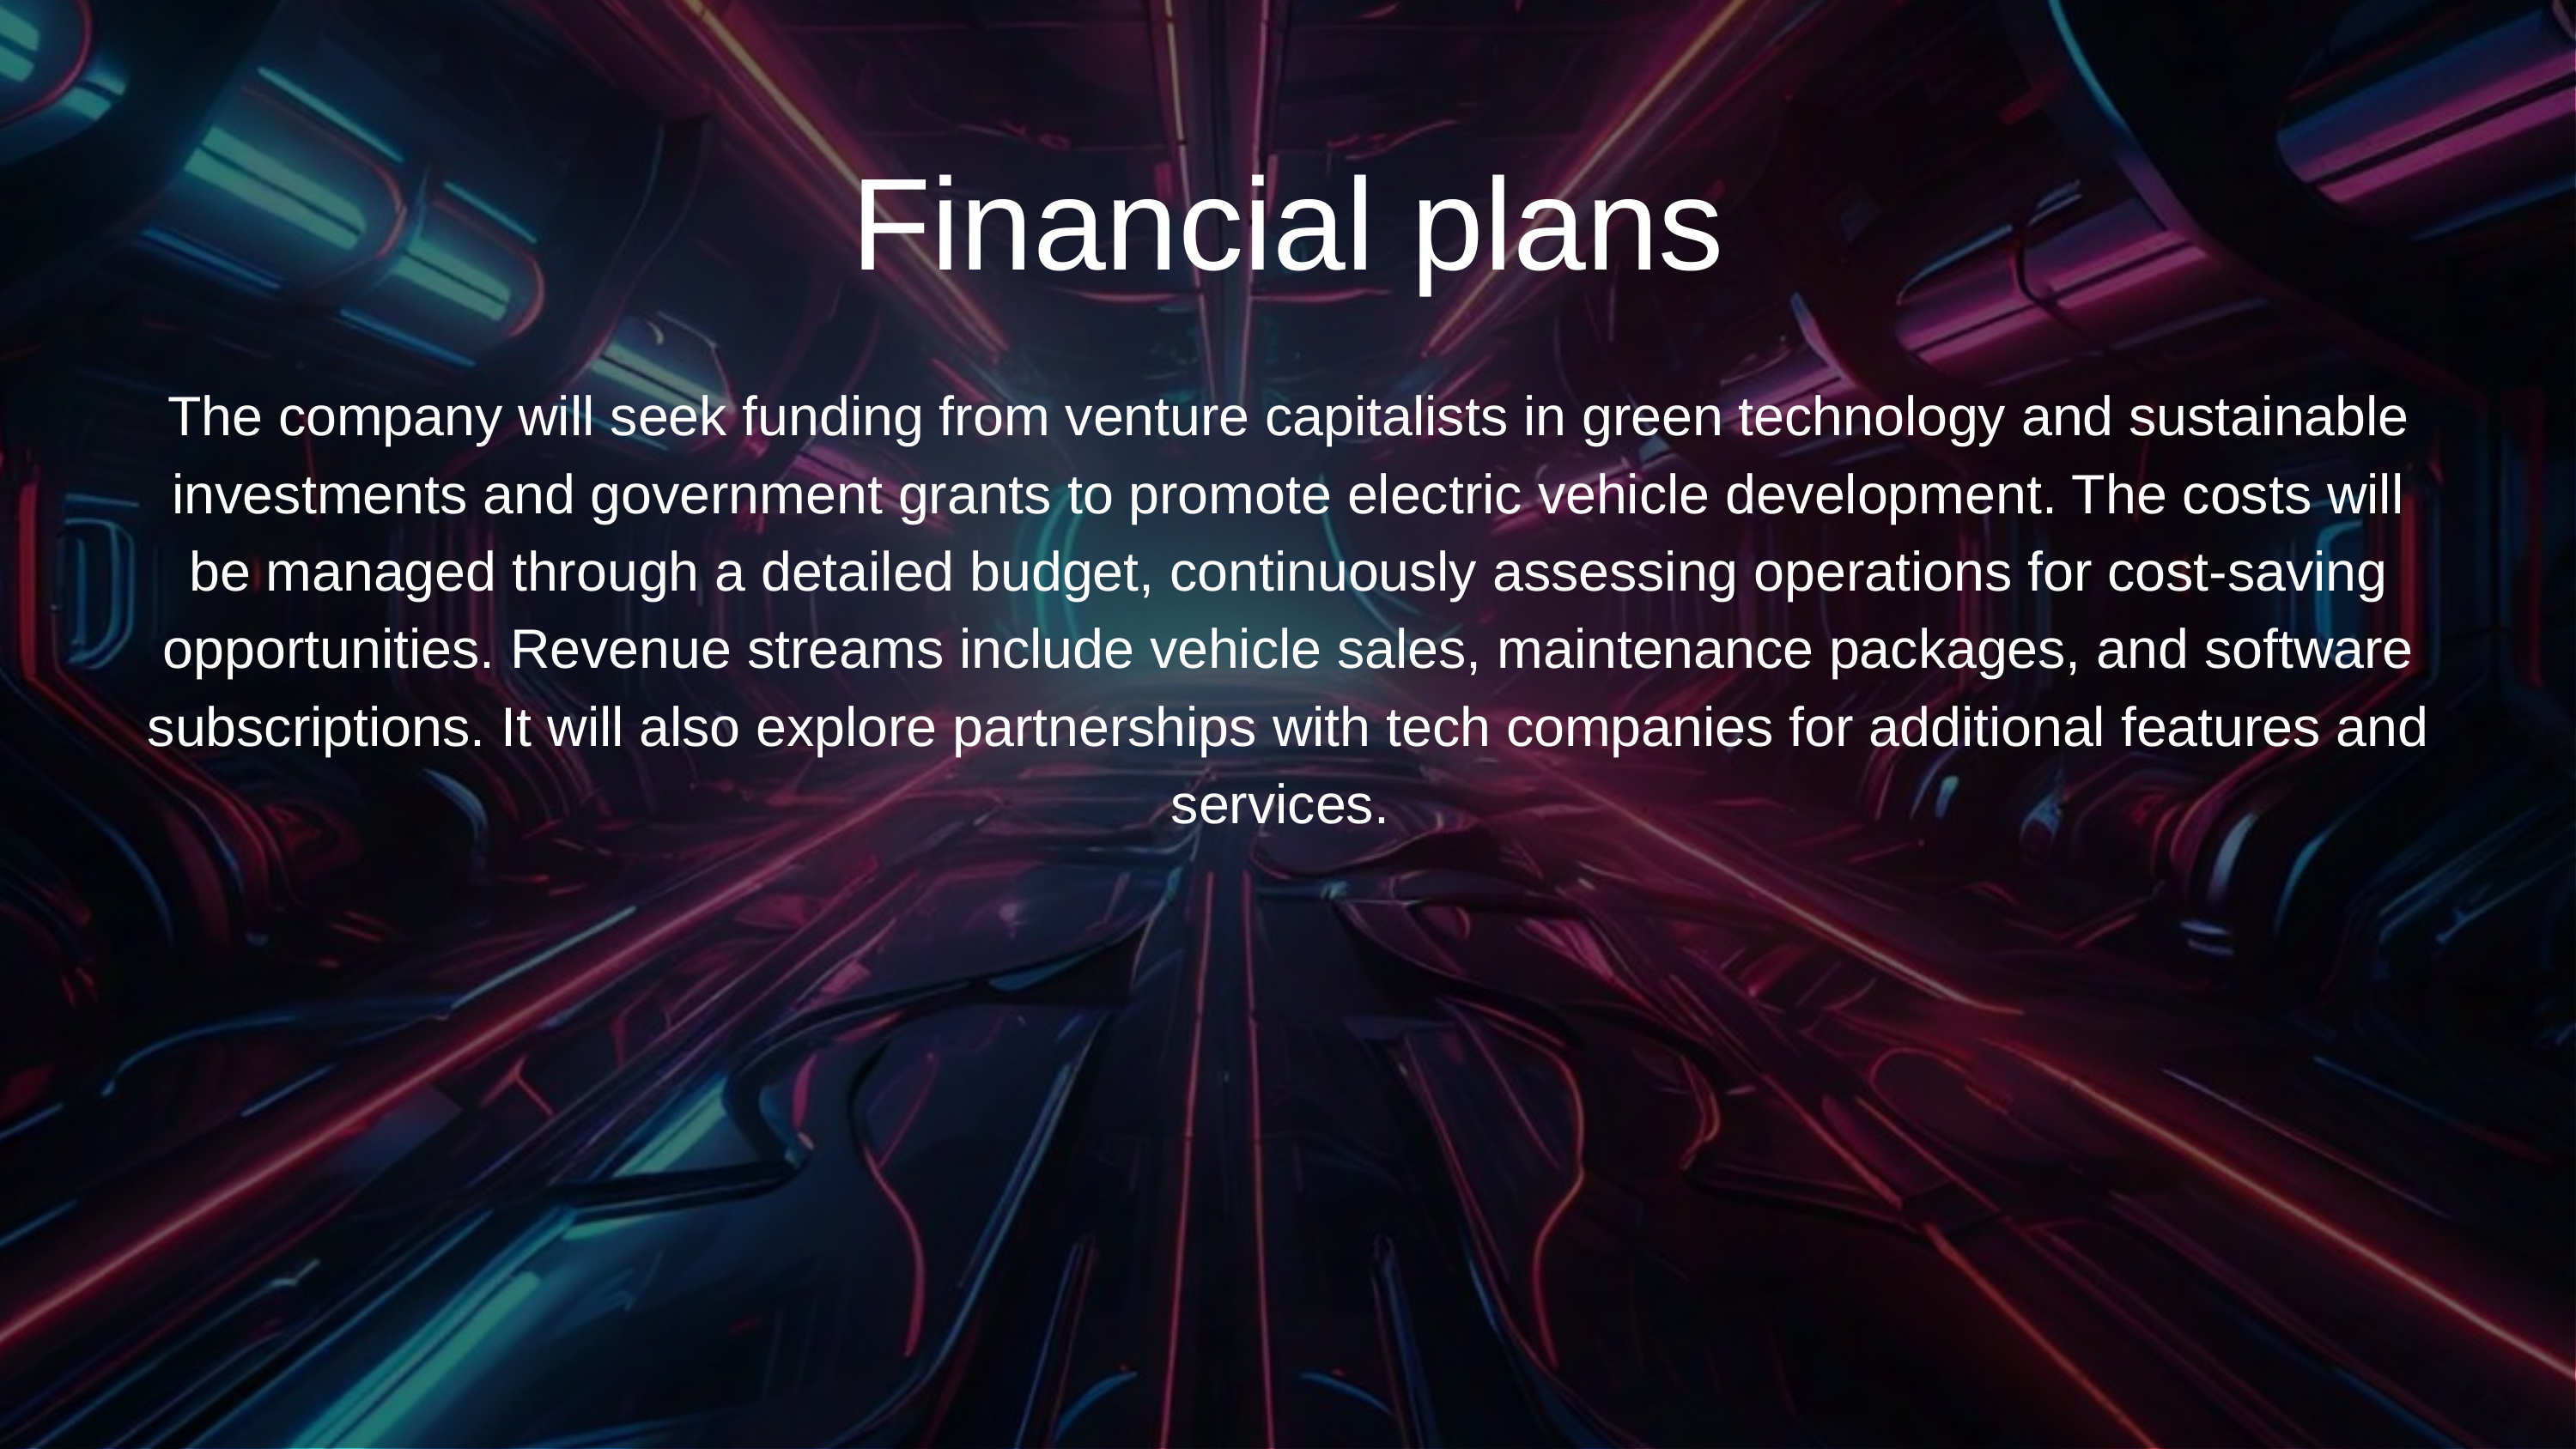

Financial plans
The company will seek funding from venture capitalists in green technology and sustainable investments and government grants to promote electric vehicle development. The costs will be managed through a detailed budget, continuously assessing operations for cost-saving opportunities. Revenue streams include vehicle sales, maintenance packages, and software subscriptions. It will also explore partnerships with tech companies for additional features and services.